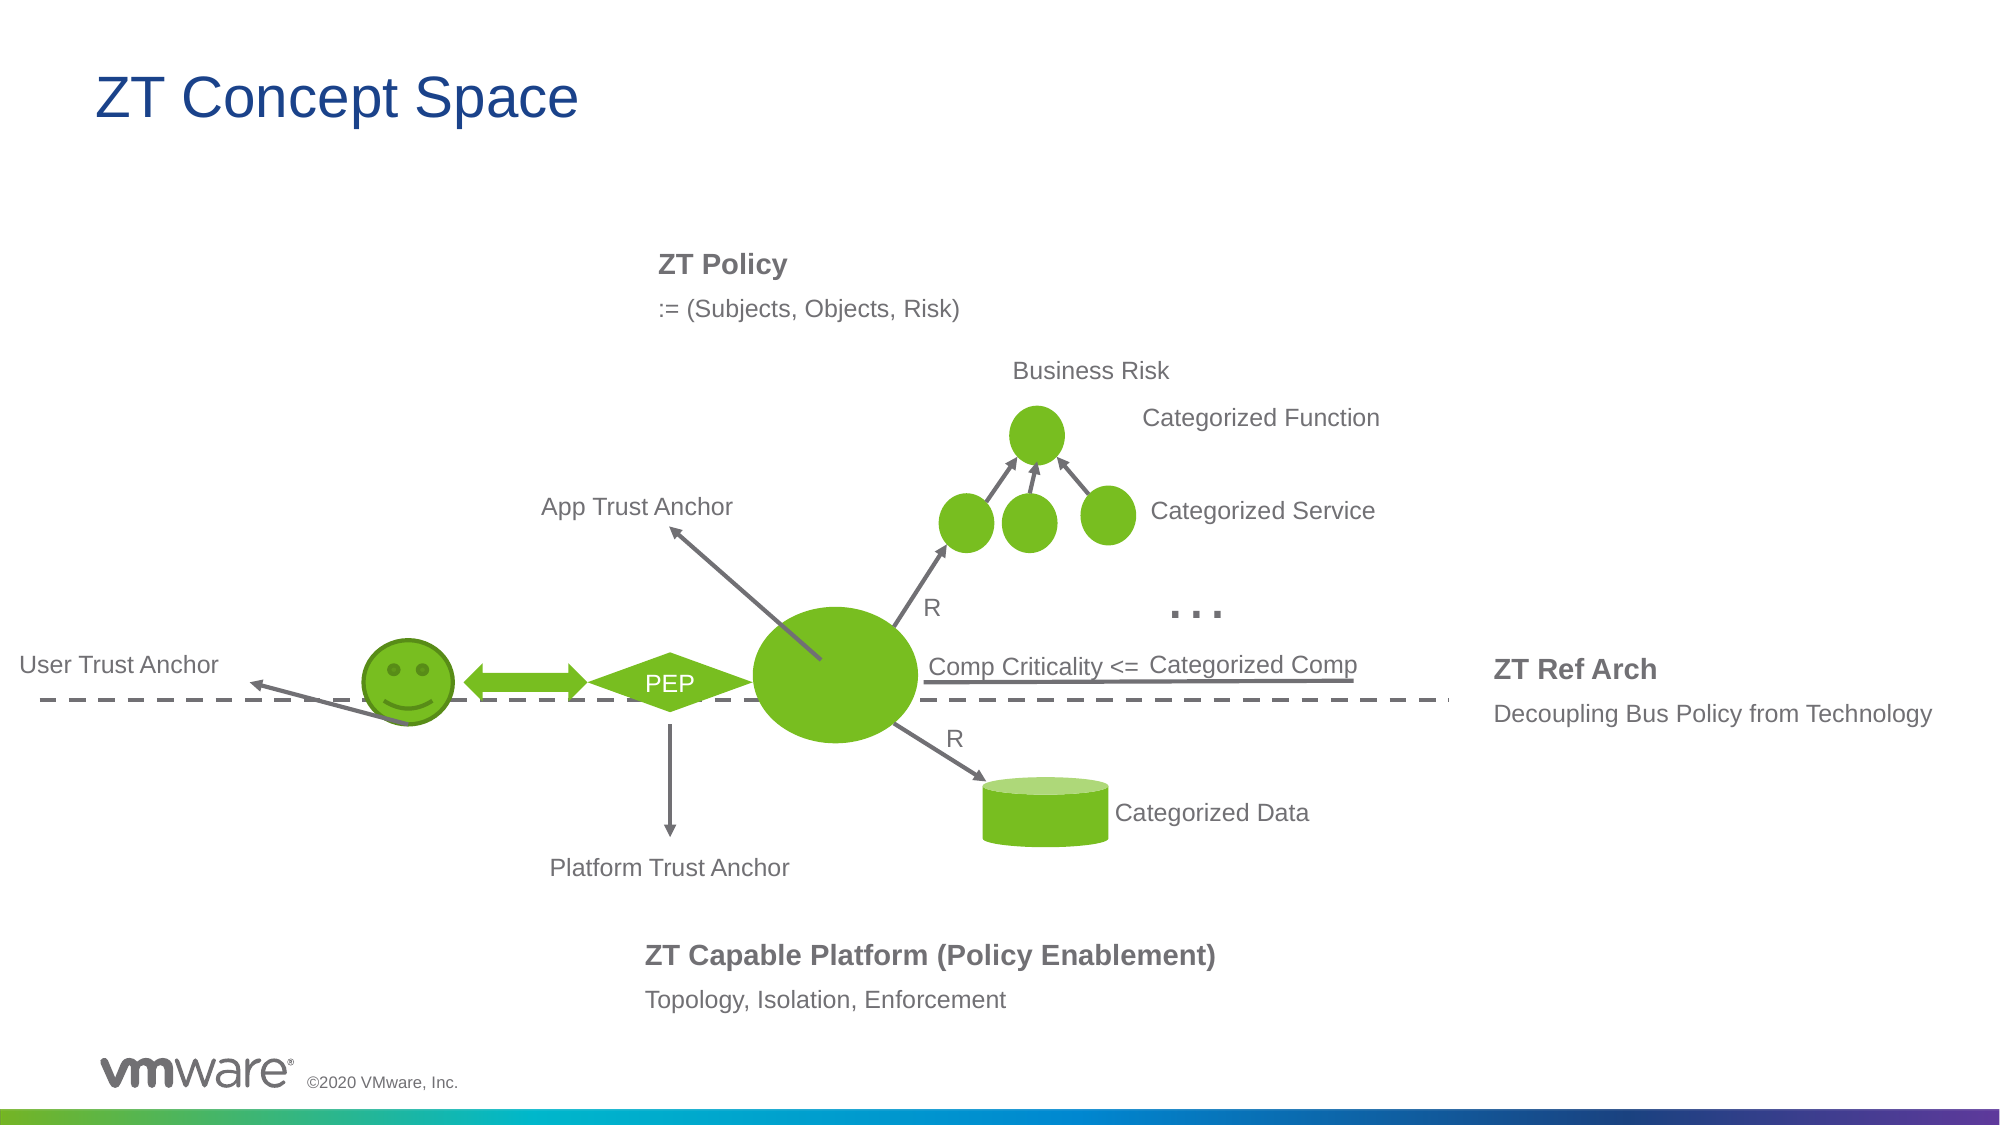

# ZT Concept Space
ZT Policy
:= (Subjects, Objects, Risk)
Business Risk
Categorized Function

App Trust Anchor

Categorized Service
…
R

User Trust Anchor
Categorized Comp
Comp Criticality <=
ZT Ref Arch
Decoupling Bus Policy from Technology
PEP

R

Categorized Data
Platform Trust Anchor
ZT Capable Platform (Policy Enablement)
Topology, Isolation, Enforcement
CONFIDENTIAL
9